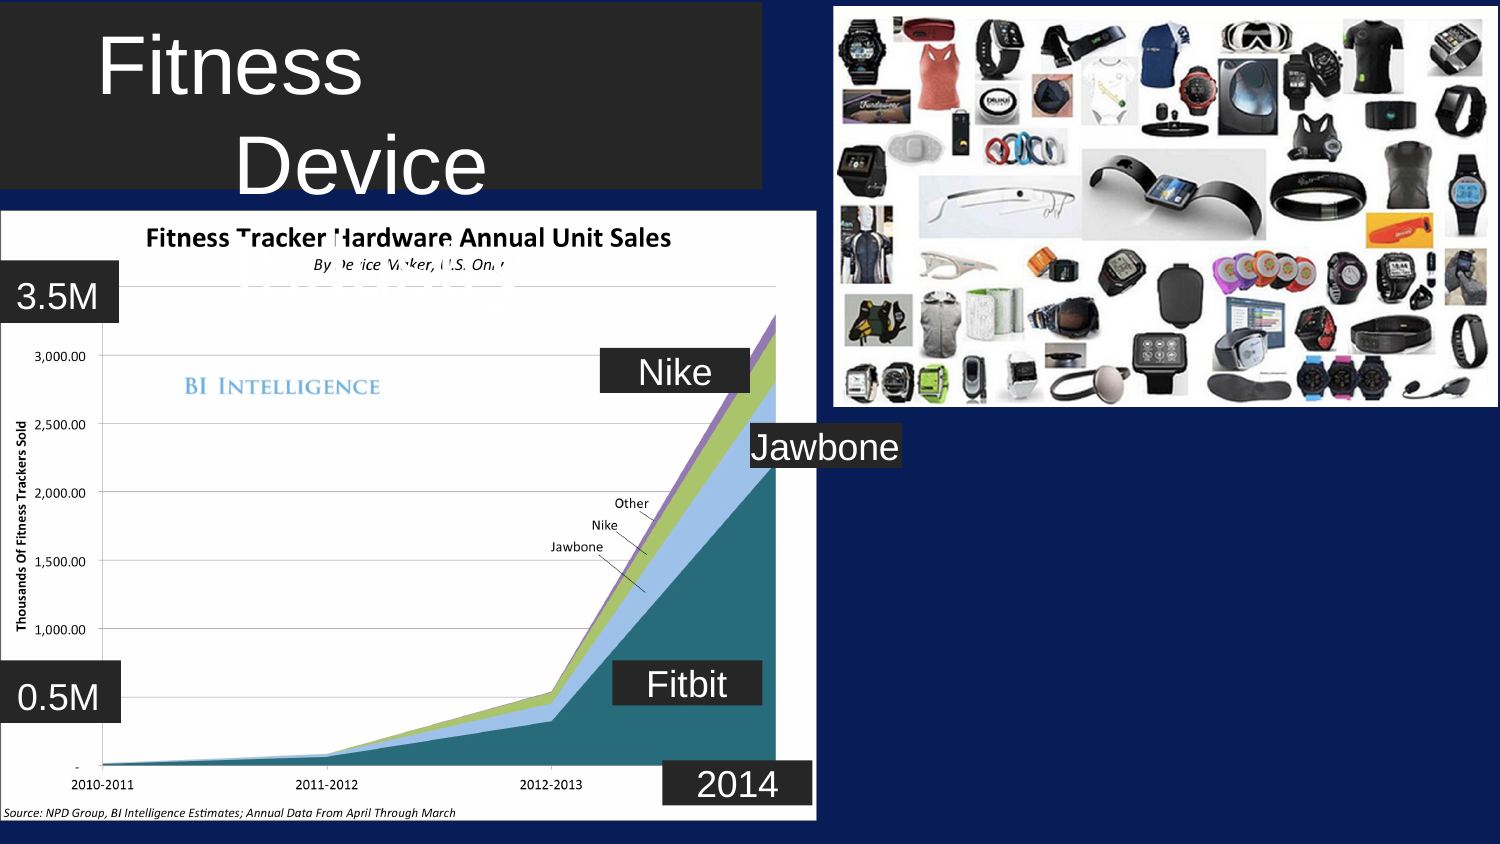

# Fitness Device Industry

3.5M
Nike
Jawbone

Fitbit
0.5M
2014